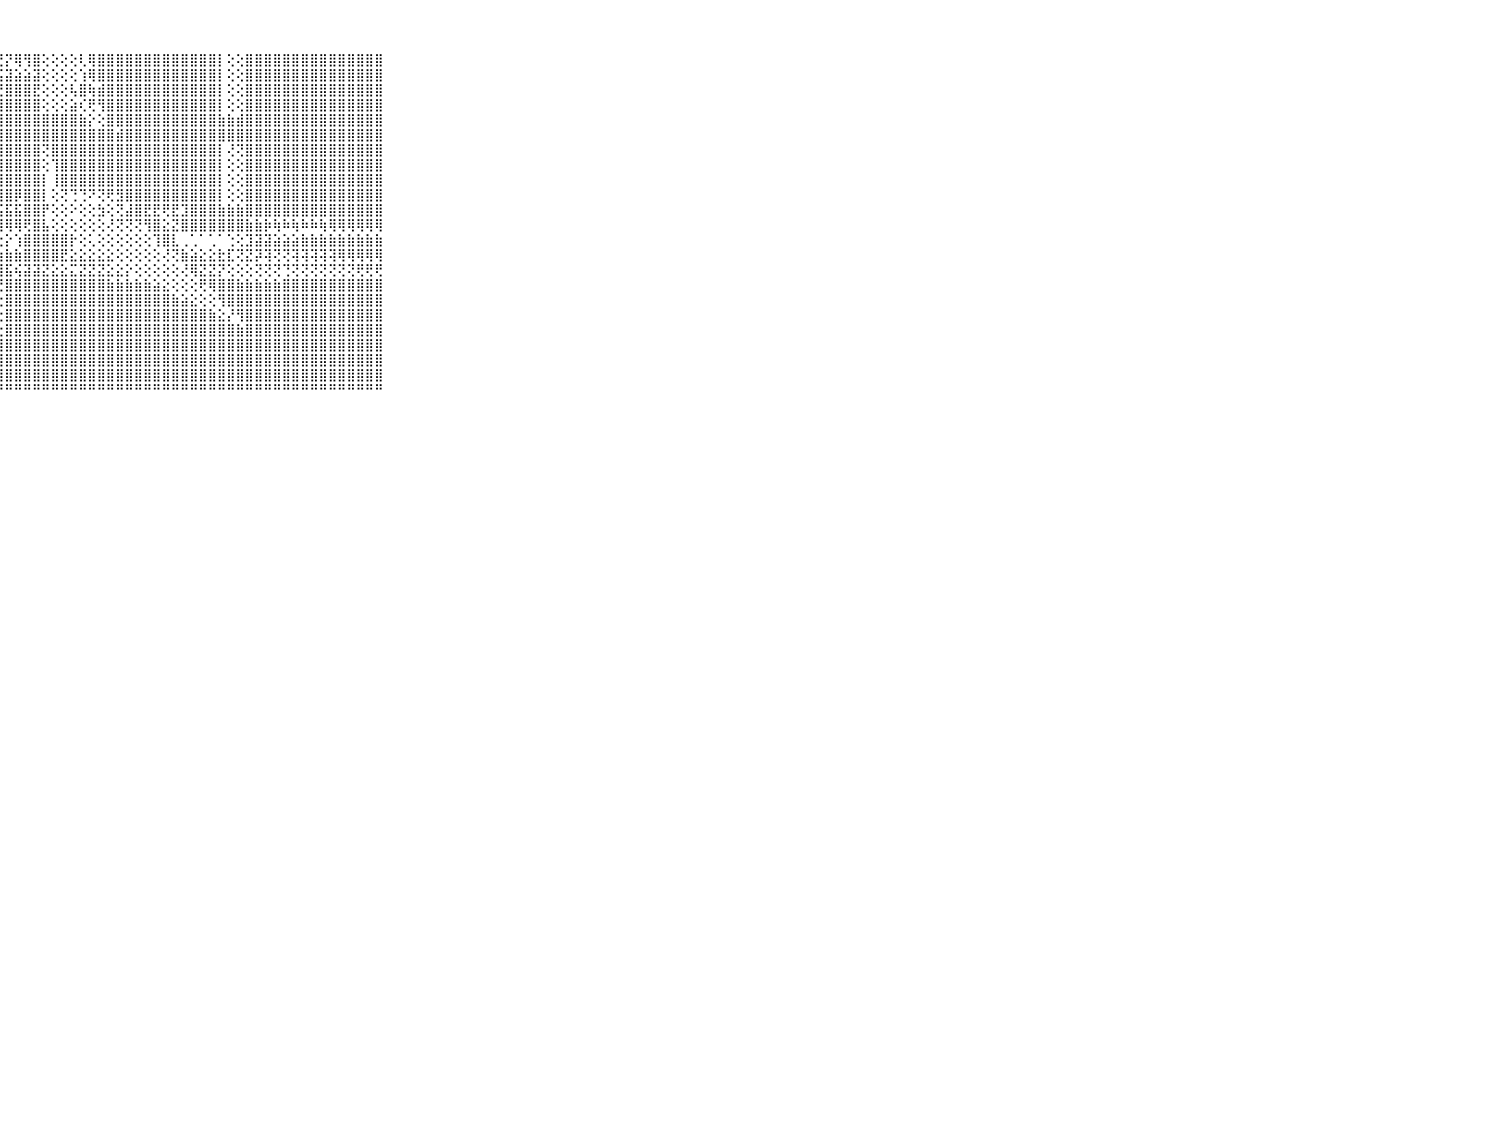

⠀⠀⠀⠀⠀⠀⠀⠀⠀⠀⠀⢕⢕⢝⢕⢕⢕⢕⢕⢸⣿⢕⢕⣼⣷⢾⣿⣟⡝⢿⢻⣿⢕⢕⢕⢕⢇⢿⣿⣿⣿⣿⣿⣿⣿⣿⣿⣿⣿⣿⣿⡇⢕⢕⣿⣿⣿⣿⣿⣿⣿⣿⣿⣿⣿⣿⣿⣿⣿⠀⠀⠀⠀⠀⠀⠀⠀⠀⠀⠀⠀
⠀⠀⠀⠀⠀⠀⠀⠀⠀⠀⠀⢕⢕⢕⢕⢕⢕⢕⢕⢸⣿⣵⣼⣼⣽⣽⣽⣯⣽⣵⣵⣽⢕⢕⢕⢕⢱⢿⣿⣿⣿⣿⣿⣿⣿⣿⣿⣿⣿⣿⣿⡇⢕⢕⣿⣿⣿⣿⣿⣿⣿⣿⣿⣿⣿⣿⣿⣿⣿⠀⠀⠀⠀⠀⠀⠀⠀⠀⠀⠀⠀
⠀⠀⠀⠀⠀⠀⠀⠀⠀⠀⠀⢕⢕⢇⢕⢇⢕⢕⢕⢸⣿⣕⣕⣻⣻⣿⣿⣟⣿⣿⣿⣟⢕⢕⢕⢧⣿⢷⣾⣿⣿⣿⣿⣿⣿⣿⣿⣿⣿⣿⣿⡇⢕⢕⣿⣿⣿⣿⣿⣿⣿⣿⣿⣿⣿⣿⣿⣿⣿⠀⠀⠀⠀⠀⠀⠀⠀⠀⠀⠀⠀
⠀⠀⠀⠀⠀⠀⠀⠀⠀⠀⠀⢕⢕⢜⢕⢏⢕⢕⢕⢸⣿⣻⣿⢿⣿⣿⣿⣿⣿⣿⣿⣿⢕⢕⢕⣵⢎⢟⢻⣿⣿⣿⣿⣿⣿⣿⣿⣿⣿⣿⣿⡇⢕⢕⣿⣿⣿⣿⣿⣿⣿⣿⣿⣿⣿⣿⣿⣿⣿⠀⠀⠀⠀⠀⠀⠀⠀⠀⠀⠀⠀
⠀⠀⠀⠀⠀⠀⠀⠀⠀⠀⠀⢕⢕⢜⢝⢝⢕⢕⢕⢸⣿⣷⣿⣿⣿⣿⣿⣿⣿⣿⣿⣿⣿⣿⣿⣿⣷⡕⢕⣿⣿⣿⣿⣿⣿⣿⣿⣿⣿⣿⣿⣷⣷⣾⣿⣿⣿⣿⣿⣿⣿⣿⣿⣿⣿⣿⣿⣿⣿⠀⠀⠀⠀⠀⠀⠀⠀⠀⠀⠀⠀
⠀⠀⠀⠀⠀⠀⠀⠀⠀⠀⠀⣕⣕⣕⣽⣧⡕⣕⣕⣾⣿⣿⣿⣿⣿⣿⣿⣿⣿⣿⣿⣿⣿⣿⣿⣿⣿⣿⣿⣿⣾⣿⣿⣿⣿⣿⣿⣿⣿⣿⣿⣿⣿⣿⣿⣿⣿⣿⣿⣿⣿⣿⣿⣿⣿⣿⣿⣿⣿⠀⠀⠀⠀⠀⠀⠀⠀⠀⠀⠀⠀
⠀⠀⠀⠀⠀⠀⠀⠀⠀⠀⠀⢝⡻⢿⡿⣿⢿⢿⢟⣿⣽⣿⣿⣿⣿⣿⣿⣿⣿⣿⣿⣿⢝⣿⣿⣿⣿⣿⣿⣿⣿⣿⣿⣿⣿⣿⣿⣿⣿⣿⣿⡇⢜⢝⣿⣿⣿⣿⣿⣿⣿⣿⣿⣿⣿⣿⣿⣿⣿⠀⠀⠀⠀⠀⠀⠀⠀⠀⠀⠀⠀
⠀⠀⠀⠀⠀⠀⠀⠀⠀⠀⠀⢱⣕⣵⣵⣿⢕⢕⢕⣿⣿⣿⣿⣿⣿⣿⣿⣿⣿⣿⣿⣿⢕⢹⣿⣿⣿⣿⣿⣿⣿⣿⣿⣿⣿⣿⣿⣿⣿⣿⣿⡇⢕⢕⣿⣿⣿⣿⣿⣿⣿⣿⣿⣿⣿⣿⣿⣿⣿⠀⠀⠀⠀⠀⠀⠀⠀⠀⠀⠀⠀
⠀⠀⠀⠀⠀⠀⠀⠀⠀⠀⠀⣾⣿⣿⣿⣿⢕⡗⢕⣿⣿⣿⣿⣿⣿⣿⣿⣿⣿⣿⣿⣿⡇⢸⣿⣿⣿⣿⣿⣿⣿⣿⣿⣿⣿⣿⣿⣿⣿⣿⣿⡇⢕⢕⣿⣿⣿⣿⣿⣿⣿⣿⣿⣿⣿⣿⣿⣿⣿⠀⠀⠀⠀⠀⠀⠀⠀⠀⠀⠀⠀
⠀⠀⠀⠀⠀⠀⠀⠀⠀⠀⠀⣿⣿⣿⣟⣟⣼⣧⣱⣿⣿⣿⣿⣿⣿⣿⣿⣿⣿⡿⣿⣿⡇⢕⢝⢙⢙⠝⢝⢟⣻⣿⣿⣿⣿⣿⣿⣿⣿⣿⣿⡇⢕⢕⣿⣿⣿⣿⣿⣿⣿⣿⣿⣿⣿⣿⣿⣿⣿⠀⠀⠀⠀⠀⠀⠀⠀⠀⠀⠀⠀
⠀⠀⠀⠀⠀⠀⠀⠀⠀⠀⠀⣱⣧⣧⣧⣽⣼⣼⣼⣽⣽⣯⣯⣽⣽⣽⣽⣯⣯⣯⣿⣿⡟⢕⢕⠕⢕⢕⣳⢕⢝⣼⣿⣟⣟⢟⣟⣹⣿⣿⣿⣷⣷⣷⣿⣿⣿⣿⣿⣿⣿⣿⣿⣿⣿⣿⣿⣿⣿⠀⠀⠀⠀⠀⠀⠀⠀⠀⠀⠀⠀
⠀⠀⠀⠀⠀⠀⠀⠀⠀⠀⠀⠿⠿⠿⢿⠿⠿⠿⠿⠿⠿⠿⢿⠿⠿⢿⢿⢿⢿⢿⢟⣿⣧⢕⢕⢕⢕⢕⢕⢜⢝⢝⢝⢻⣿⣕⣝⣿⣿⣿⣿⣿⣿⣿⣷⣷⡷⢷⠷⢷⠷⠷⢷⢿⢿⢿⢿⢿⢿⠀⠀⠀⠀⠀⠀⠀⠀⠀⠀⠀⠀
⠀⠀⠀⠀⠀⠀⠀⠀⠀⠀⠀⢄⢐⢐⢄⢐⢐⢐⢀⢀⢀⡄⢄⢄⢄⢄⢔⣕⡕⢱⣿⣿⣿⣿⣿⡗⢕⢅⢕⢕⢕⢕⢕⢕⢹⣿⣇⢀⢁⠁⢁⠁⢑⢕⣹⣽⣽⣵⣵⣵⣷⣷⣷⣷⣷⣷⣷⣷⣷⠀⠀⠀⠀⠀⠀⠀⠀⠀⠀⠀⠀
⠀⠀⠀⠀⠀⠀⠀⠀⠀⠀⠀⣵⣧⣕⡕⢕⢕⢵⢱⢵⢵⣵⣵⣼⣵⡕⢕⣳⣷⣷⣿⣿⣿⣿⣟⣕⣕⣕⣕⣕⢕⢕⢕⢕⢕⢜⢝⣷⣵⣕⣕⣗⣏⢝⣝⡽⢽⢝⢝⢽⢽⢽⢽⢽⢿⢿⢿⢿⢿⠀⠀⠀⠀⠀⠀⠀⠀⠀⠀⠀⠀
⠀⠀⠀⠀⠀⠀⠀⠀⠀⠀⠀⣿⣿⣿⣷⣵⣵⣱⡔⢕⢕⢵⣵⣾⣿⣯⣿⣿⣯⢮⣽⣽⣝⣕⣕⣍⣝⣝⣝⣕⣕⡕⢕⢕⢕⢕⢕⢜⢿⣝⣝⡝⢕⢕⢕⢝⢝⢝⢙⢝⢝⢝⢝⢝⢝⢝⢟⢟⢟⠀⠀⠀⠀⠀⠀⠀⠀⠀⠀⠀⠀
⠀⠀⠀⠀⠀⠀⠀⠀⠀⠀⠀⣿⣿⡿⢕⢸⣿⣿⣿⣿⣿⣿⣿⣿⣿⣿⡟⢝⣿⣿⣿⣿⣿⣿⣿⣿⣿⣿⣿⣷⣷⣷⣷⣷⣵⣕⢕⢕⢕⢟⢿⣿⣿⣷⣷⣷⣷⣷⣿⣿⣿⣿⣿⣿⣿⣿⣿⣿⣿⠀⠀⠀⠀⠀⠀⠀⠀⠀⠀⠀⠀
⠀⠀⠀⠀⠀⠀⠀⠀⠀⠀⠀⣿⣿⡏⢕⢻⣿⣿⣿⣿⣿⣿⣿⣿⣿⣿⢇⢕⣿⣿⣿⣿⣿⣿⣿⣿⣿⣿⣿⣿⣿⣿⣿⣿⣿⣿⣷⣵⣕⢕⢕⢻⣿⣿⣿⣿⣿⣿⣿⣿⣿⣿⣿⣿⣿⣿⣿⣿⣿⠀⠀⠀⠀⠀⠀⠀⠀⠀⠀⠀⠀
⠀⠀⠀⠀⠀⠀⠀⠀⠀⠀⠀⣿⣿⢇⢕⢸⣿⣿⣿⣿⣿⣿⣿⣿⣿⣿⡇⢕⣿⣿⣿⣿⣿⣿⣿⣿⣿⣿⣿⣿⣿⣿⣿⣿⣿⣿⣿⣿⣿⣿⣷⣕⡜⢻⣿⣿⣿⣿⣿⣿⣿⣿⣿⣿⣿⣿⣿⣿⣿⠀⠀⠀⠀⠀⠀⠀⠀⠀⠀⠀⠀
⠀⠀⠀⠀⠀⠀⠀⠀⠀⠀⠀⣿⣿⢕⢕⢸⣿⣿⣿⣿⣿⣿⣿⣿⣿⣿⢇⢕⣿⣿⣿⣿⣿⣿⣿⣿⣿⣿⣿⣿⣿⣿⣿⣿⣿⣿⣿⣿⣿⣿⣿⣿⣿⣷⣿⣿⣿⣿⣿⣿⣿⣿⣿⣿⣿⣿⣿⣿⣿⠀⠀⠀⠀⠀⠀⠀⠀⠀⠀⠀⠀
⠀⠀⠀⠀⠀⠀⠀⠀⠀⠀⠀⣿⣿⢕⢕⢸⣿⣿⣿⣿⣿⣿⣿⣿⣿⣿⡇⢸⣿⣿⣿⣿⣿⣿⣿⣿⣿⣿⣿⣿⣿⣿⣿⣿⣿⣿⣿⣿⣿⣿⣿⣿⣿⣿⣿⣿⣿⣿⣿⣿⣿⣿⣿⣿⣿⣿⣿⣿⣿⠀⠀⠀⠀⠀⠀⠀⠀⠀⠀⠀⠀
⠀⠀⠀⠀⠀⠀⠀⠀⠀⠀⠀⣿⣿⢕⢕⣿⣿⣿⣿⣿⣿⣿⣿⣿⣿⣿⢇⢸⣿⣿⣿⣿⣿⣿⣿⣿⣿⣿⣿⣿⣿⣿⣿⣿⣿⣿⣿⣿⣿⣿⣿⣿⣿⣿⣿⣿⣿⣿⣿⣿⣿⣿⣿⣿⣿⣿⣿⣿⣿⠀⠀⠀⠀⠀⠀⠀⠀⠀⠀⠀⠀
⠀⠀⠀⠀⠀⠀⠀⠀⠀⠀⠀⣿⡇⢕⢕⣿⣿⣿⣿⣿⣿⣿⣿⣿⣿⣿⢕⢸⣿⣿⣿⣿⣿⣿⣿⣿⣿⣿⣿⣿⣿⣿⣿⣿⣿⣿⣿⣿⣿⣿⣿⣿⣿⣿⣿⣿⣿⣿⣿⣿⣿⣿⣿⣿⣿⣿⣿⣿⣿⠀⠀⠀⠀⠀⠀⠀⠀⠀⠀⠀⠀
⠀⠀⠀⠀⠀⠀⠀⠀⠀⠀⠀⠛⠃⠑⠑⠛⠛⠛⠛⠛⠛⠛⠛⠛⠛⠛⠑⠘⠛⠛⠛⠛⠛⠛⠛⠛⠛⠛⠛⠛⠛⠛⠛⠛⠛⠛⠛⠛⠛⠛⠛⠛⠛⠛⠛⠛⠛⠛⠛⠛⠛⠛⠛⠛⠛⠛⠛⠛⠛⠀⠀⠀⠀⠀⠀⠀⠀⠀⠀⠀⠀